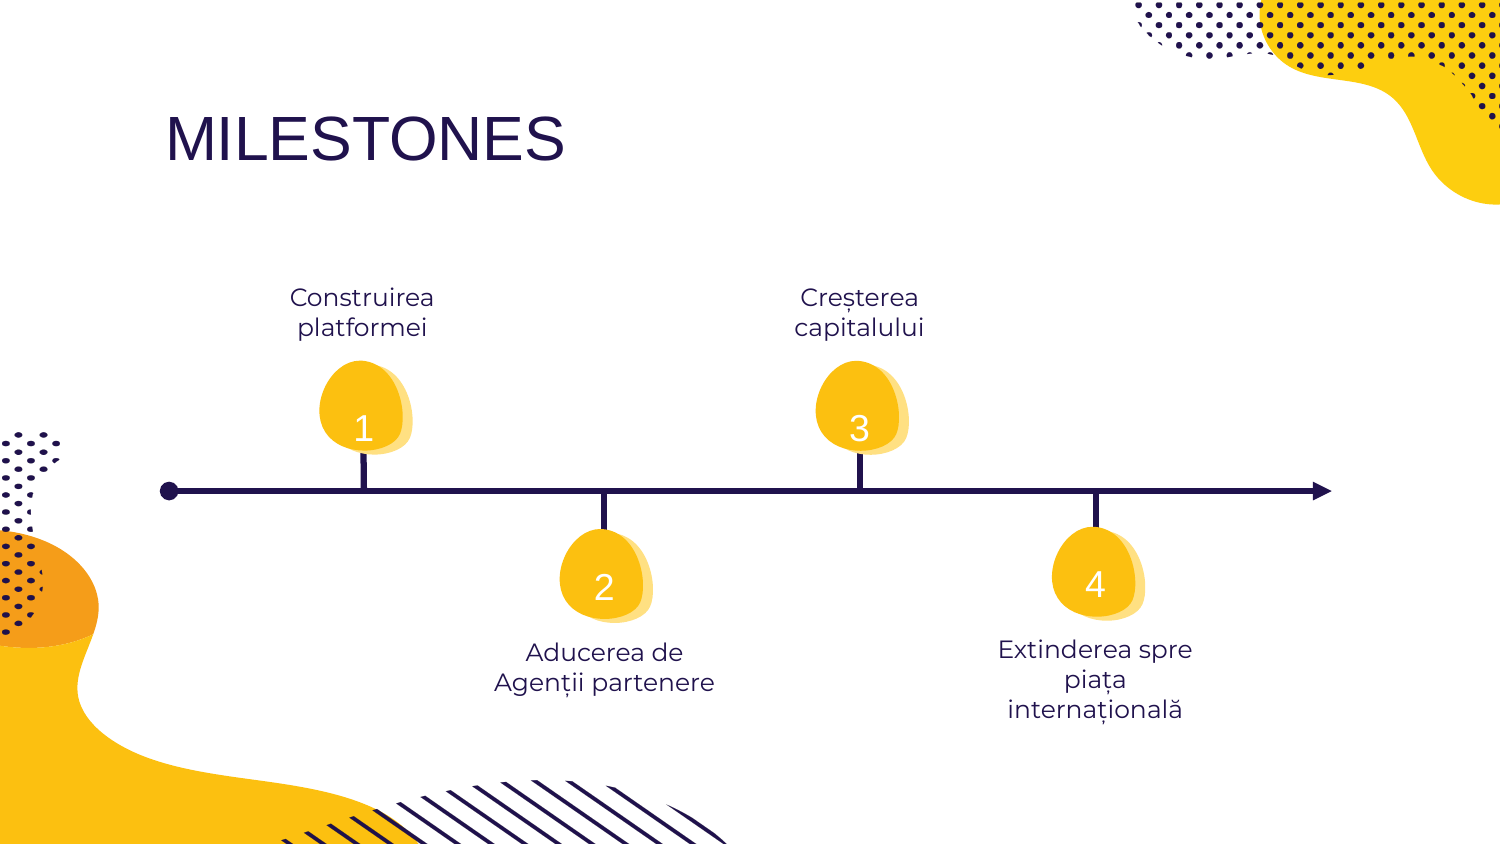

# MILESTONES
Creșterea capitalului
Construirea platformei

1
5
3

4
2
2
Extinderea spre piața internațională
Aducerea de Agenții partenere